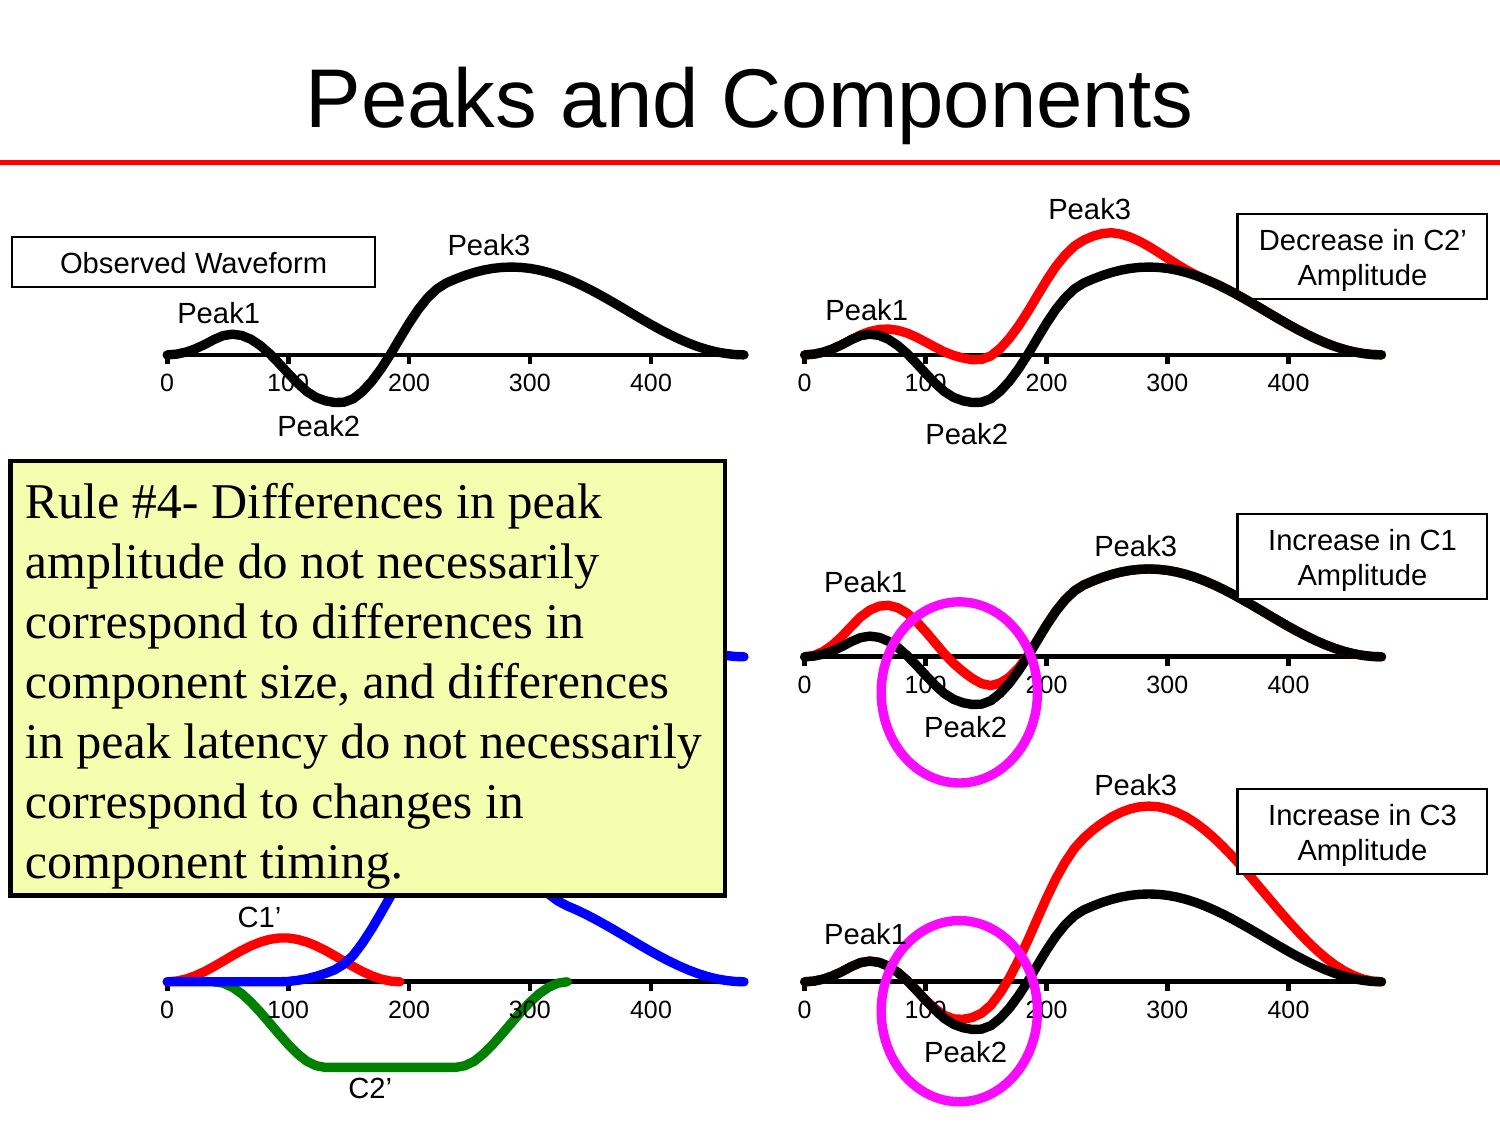

# Peaks and Components

### Chart

| Category |  |
|---|---|

### Chart

| Category |  |  |
|---|---|---|
Peak3
Decrease in C2’ Amplitude
Peak3
Observed Waveform
Peak1
Peak1
Peak2
Peak2

### Chart

| Category | c3 | c1 | c2 |
|---|---|---|---|

### Chart

| Category |  |  |
|---|---|---|
Rule #4- Differences in peak amplitude do not necessarily correspond to differences in component size, and differences in peak latency do not necessarily correspond to changes in component timing.
One possible set of source components
Increase in C1 Amplitude
C3
Peak3
Peak1
C1

Peak2
C2
Peak3

### Chart

| Category | c3 | c1 | c2 |
|---|---|---|---|

### Chart

| Category |  |  |
|---|---|---|
Increase in C3 Amplitude
C3’
Another possible set of source components
C1’
Peak1

Peak2
C2’